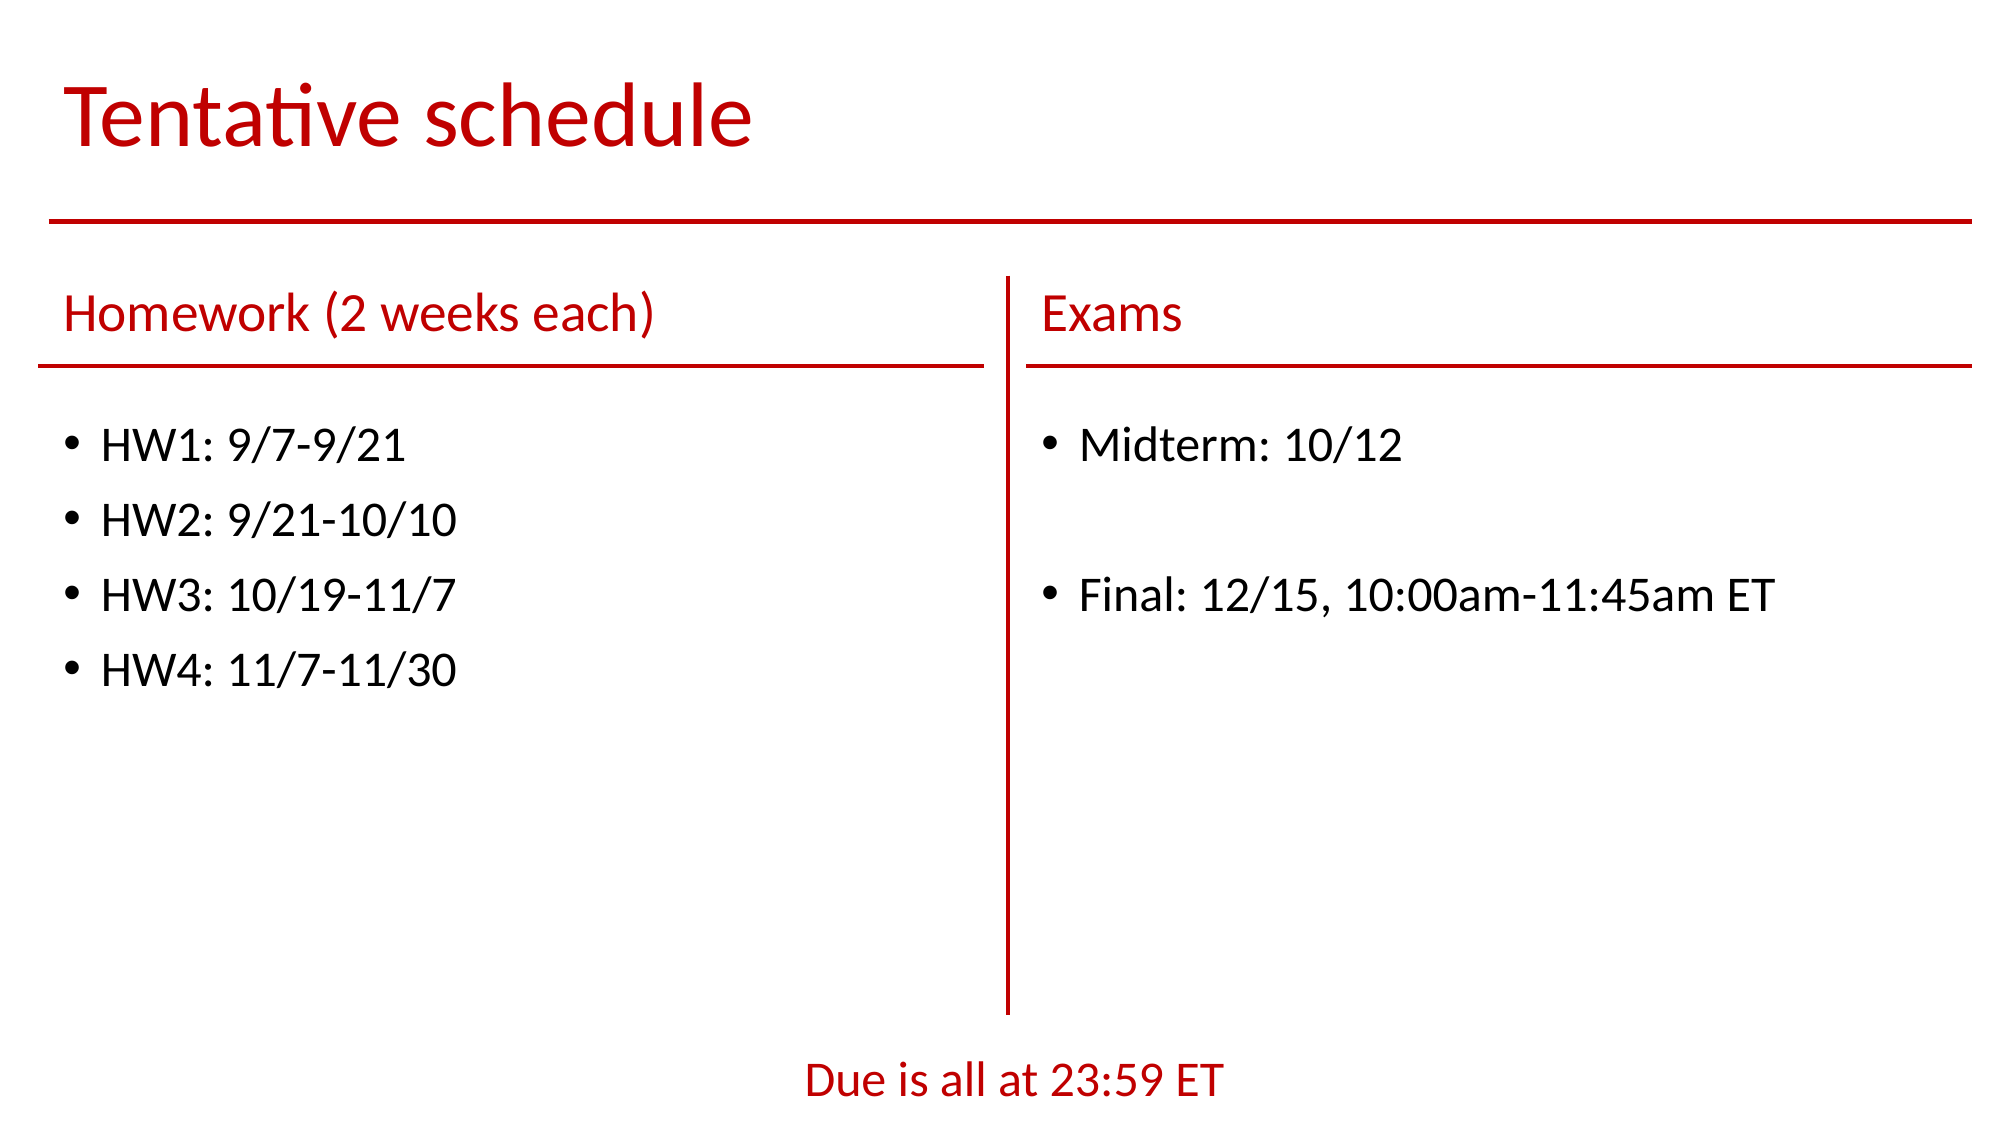

# Tentative schedule
Homework (2 weeks each)
Exams
Midterm: 10/12

Final: 12/15, 10:00am-11:45am ET

HW1: 9/7-9/21
HW2: 9/21-10/10
HW3: 10/19-11/7
HW4: 11/7-11/30
Due is all at 23:59 ET